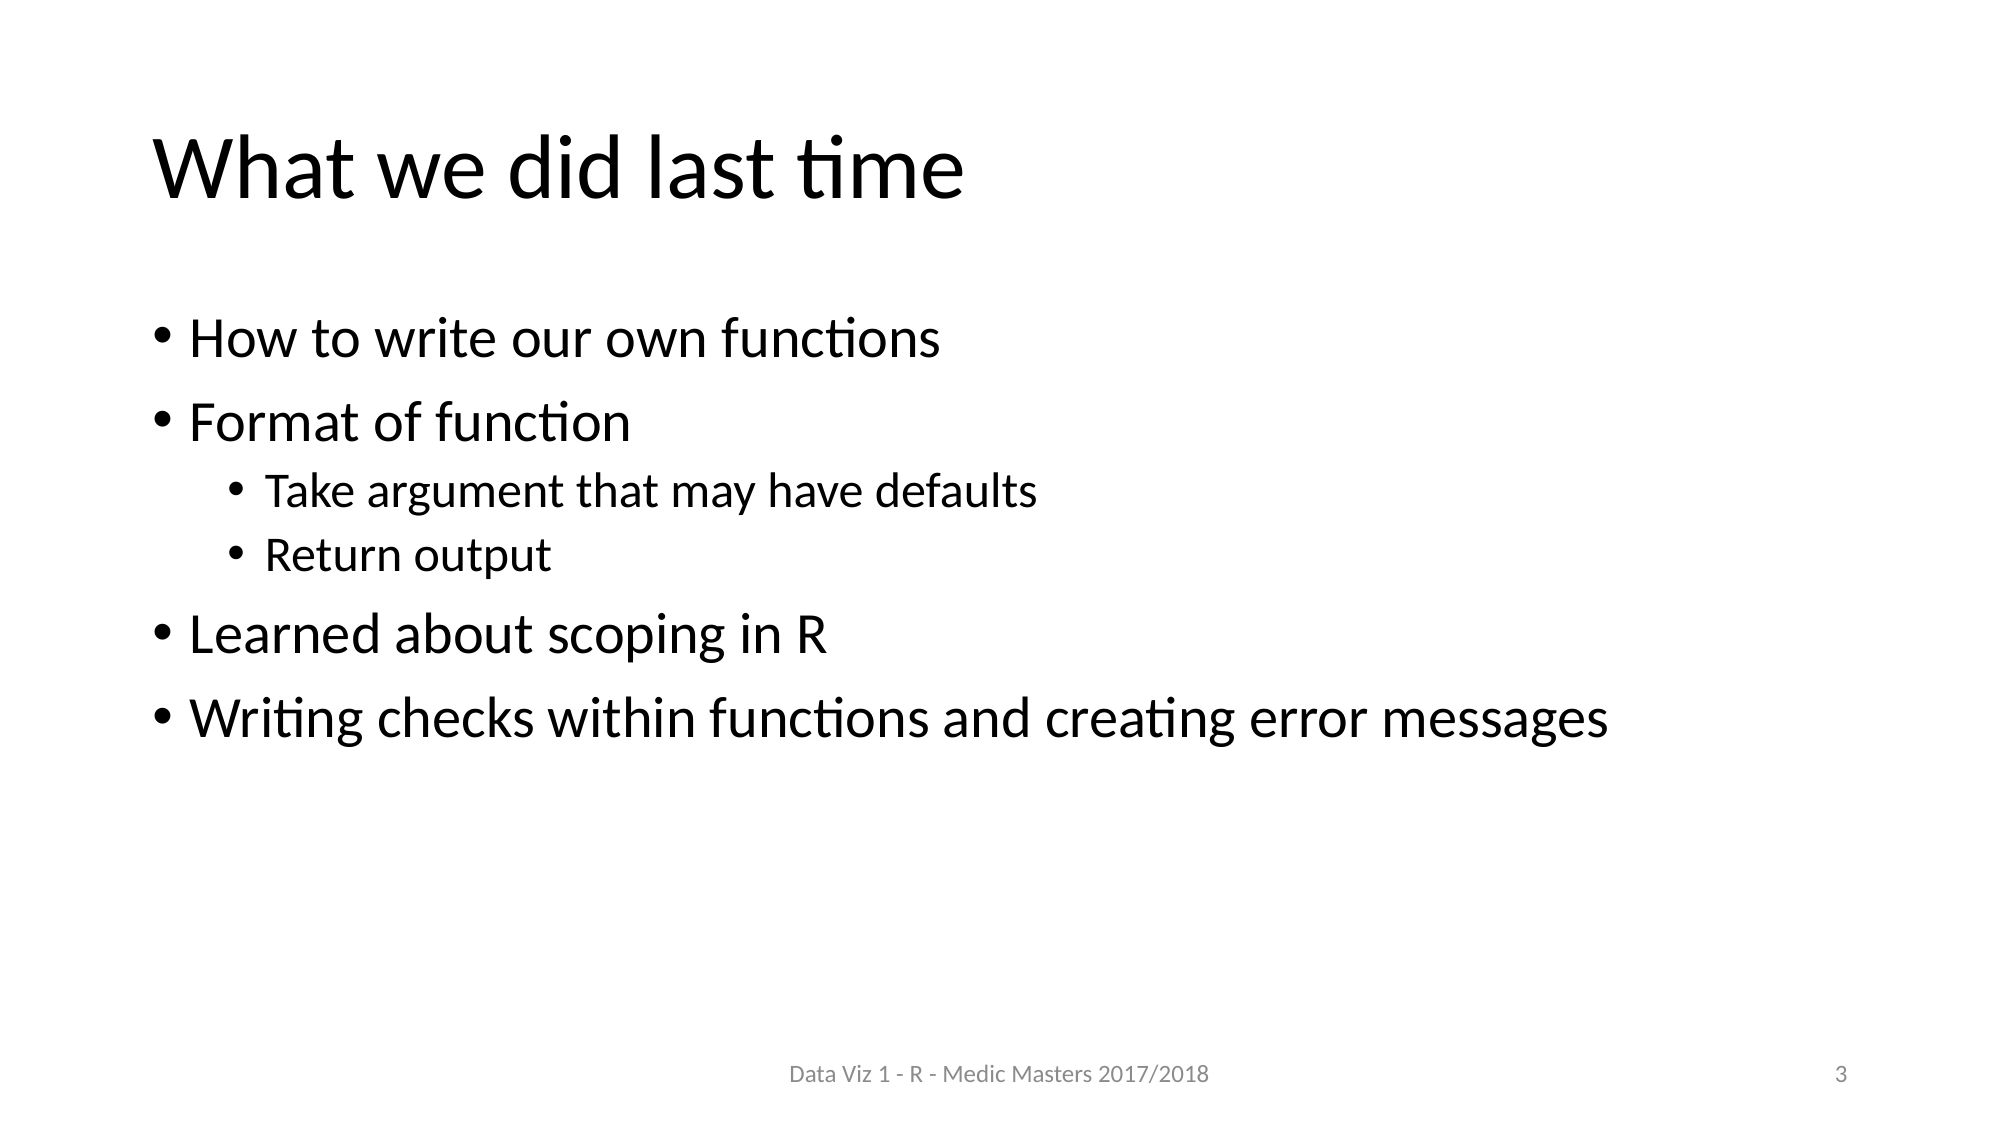

# What we did last time
How to write our own functions
Format of function
Take argument that may have defaults
Return output
Learned about scoping in R
Writing checks within functions and creating error messages

Data Viz 1 - R - Medic Masters 2017/2018
3